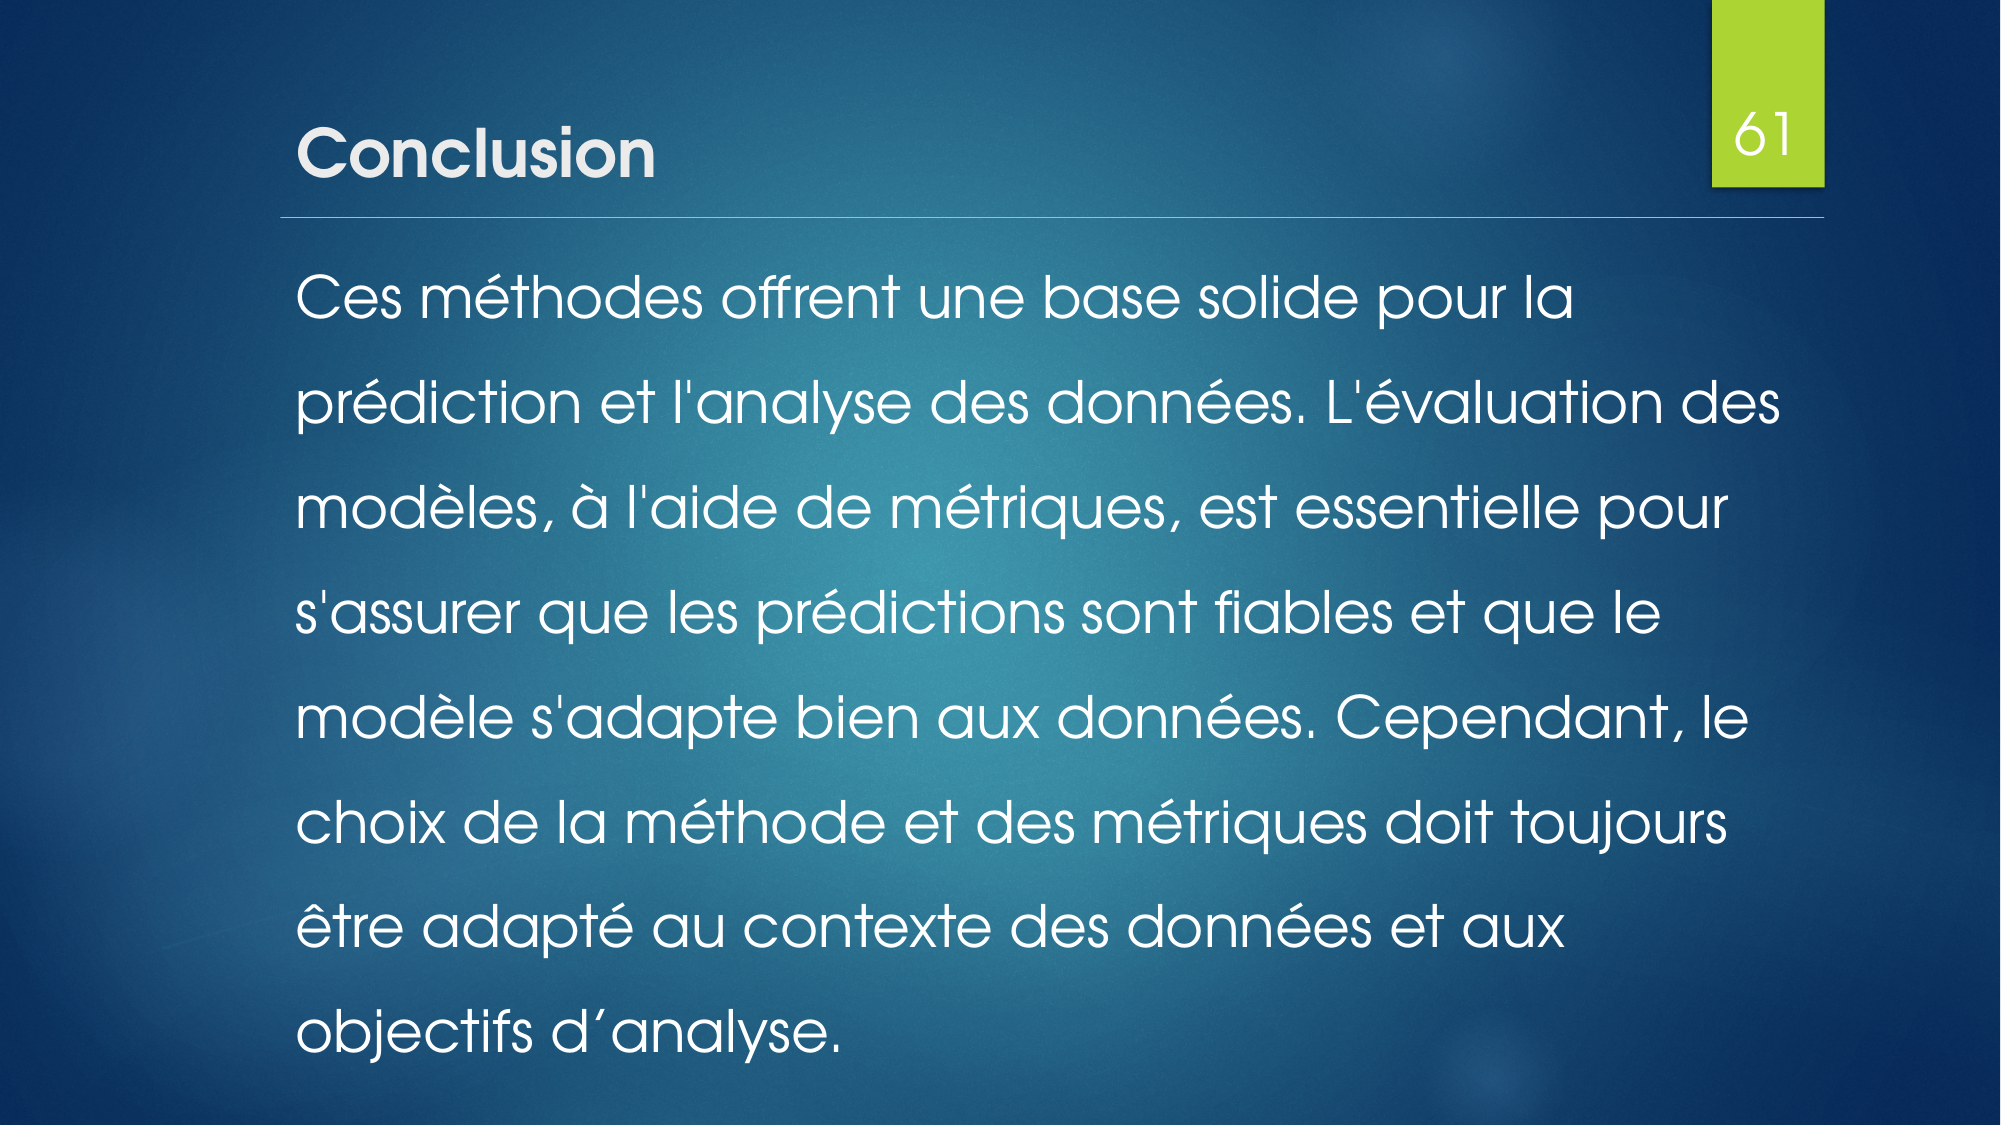

61
# Conclusion
Ces méthodes offrent une base solide pour la prédiction et l'analyse des données. L'évaluation des modèles, à l'aide de métriques, est essentielle pour s'assurer que les prédictions sont fiables et que le modèle s'adapte bien aux données. Cependant, le choix de la méthode et des métriques doit toujours être adapté au contexte des données et aux objectifs d’analyse.